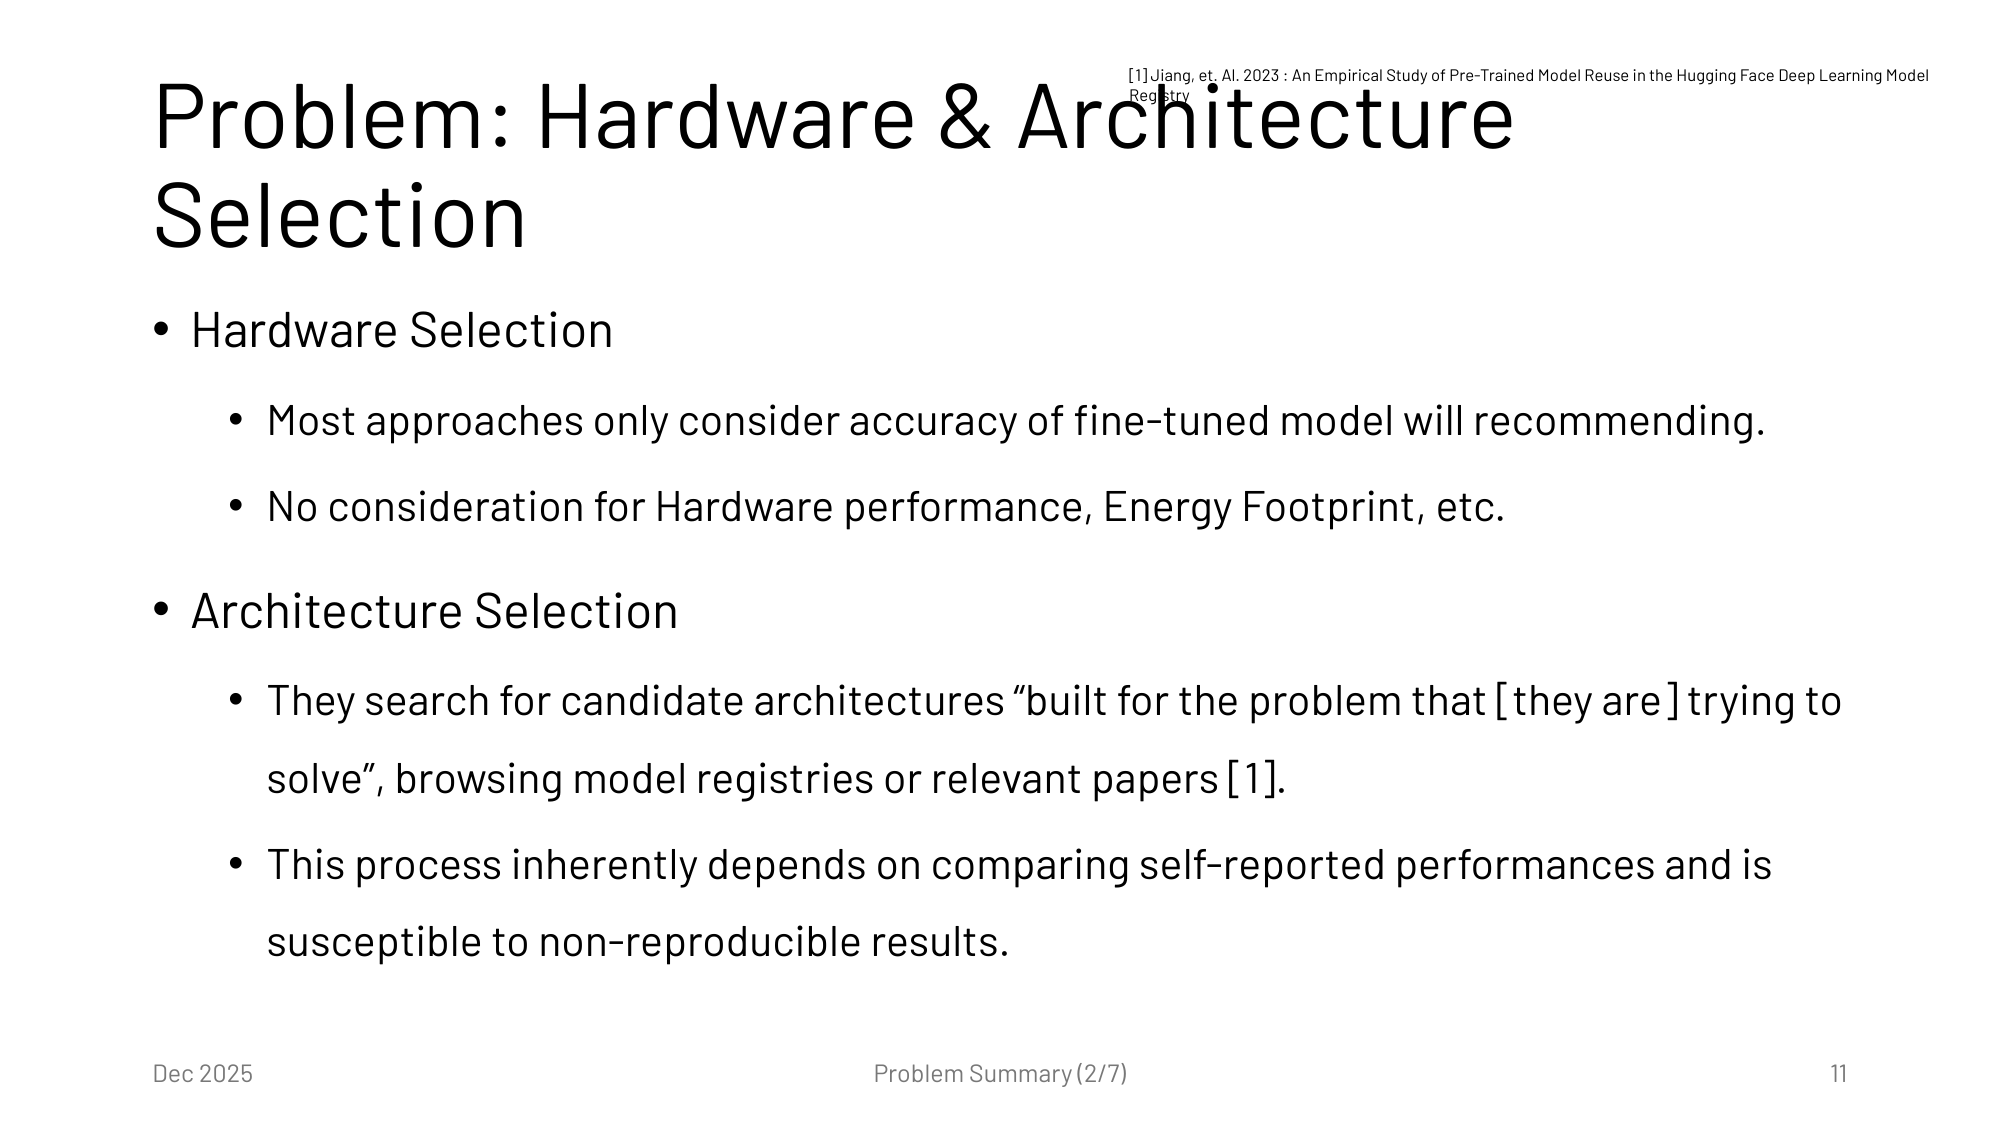

[1] Jiang, et. Al. 2023 : An Empirical Study of Pre-Trained Model Reuse in the Hugging Face Deep Learning Model Registry
# Problem: Hardware & Architecture Selection
Hardware Selection
Most approaches only consider accuracy of fine-tuned model will recommending.
No consideration for Hardware performance, Energy Footprint, etc.
Architecture Selection
They search for candidate architectures “built for the problem that [they are] trying to solve”, browsing model registries or relevant papers [1].
This process inherently depends on comparing self-reported performances and is susceptible to non-reproducible results.
Dec 2025
Problem Summary (2/7)
11